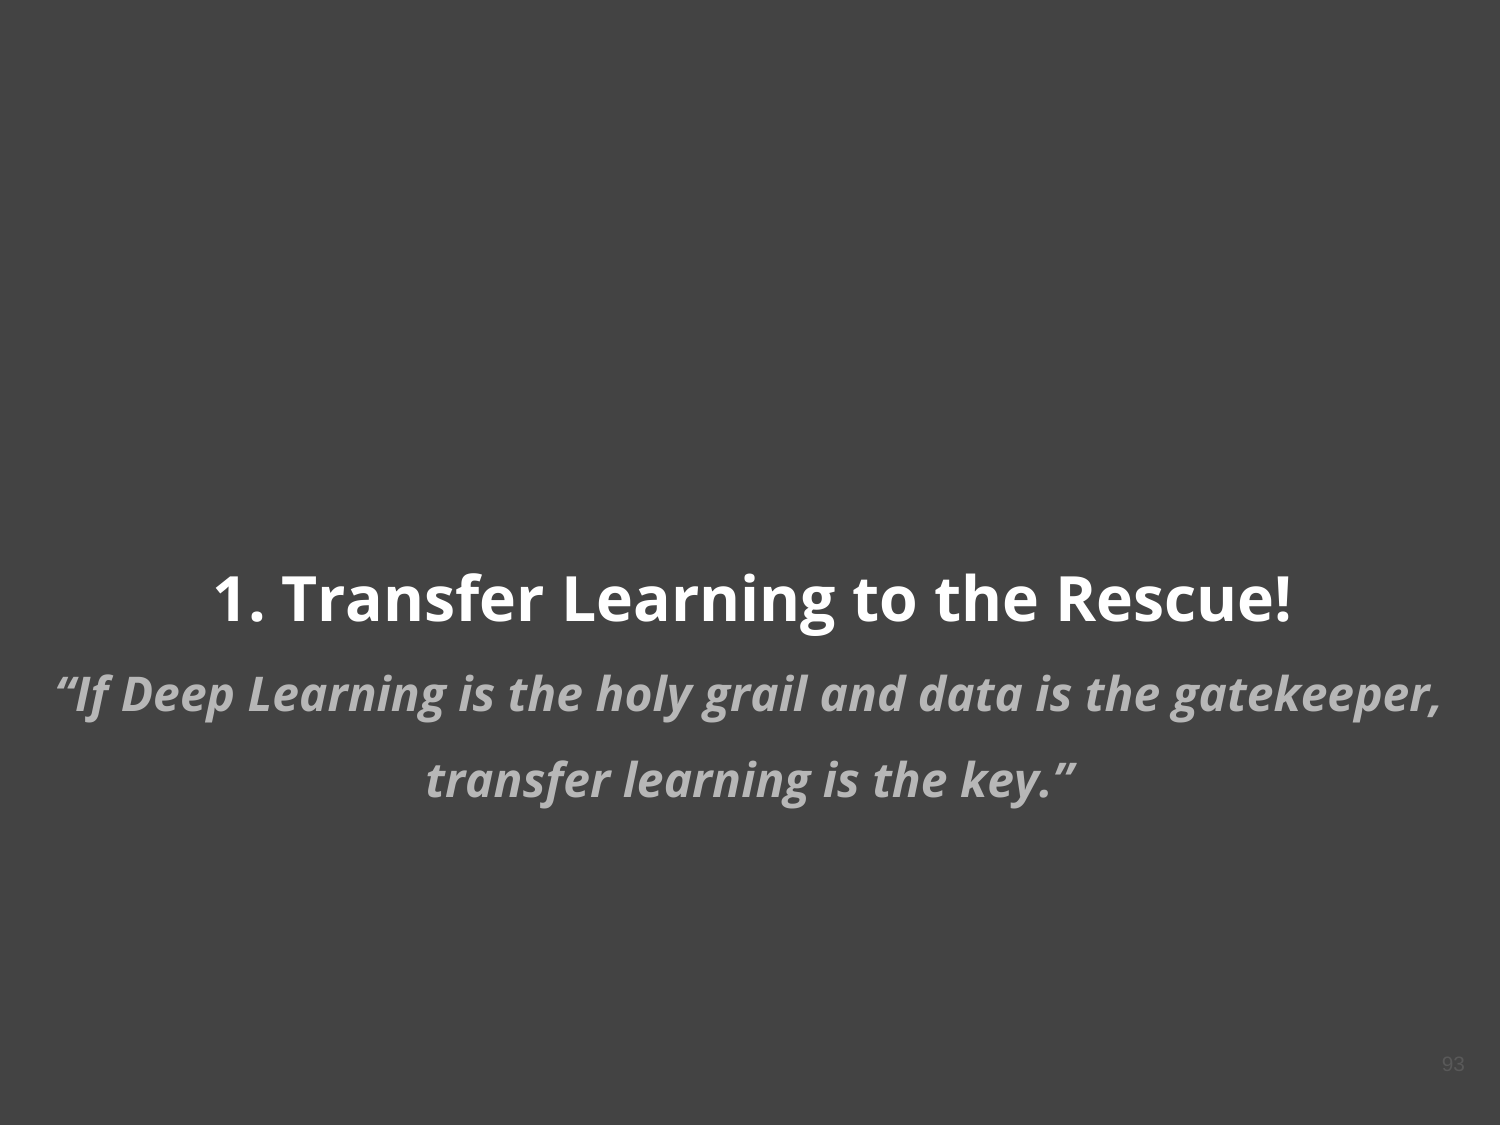

# Transfer Learning to the Rescue!
“If Deep Learning is the holy grail and data is the gatekeeper, transfer learning is the key.”

93